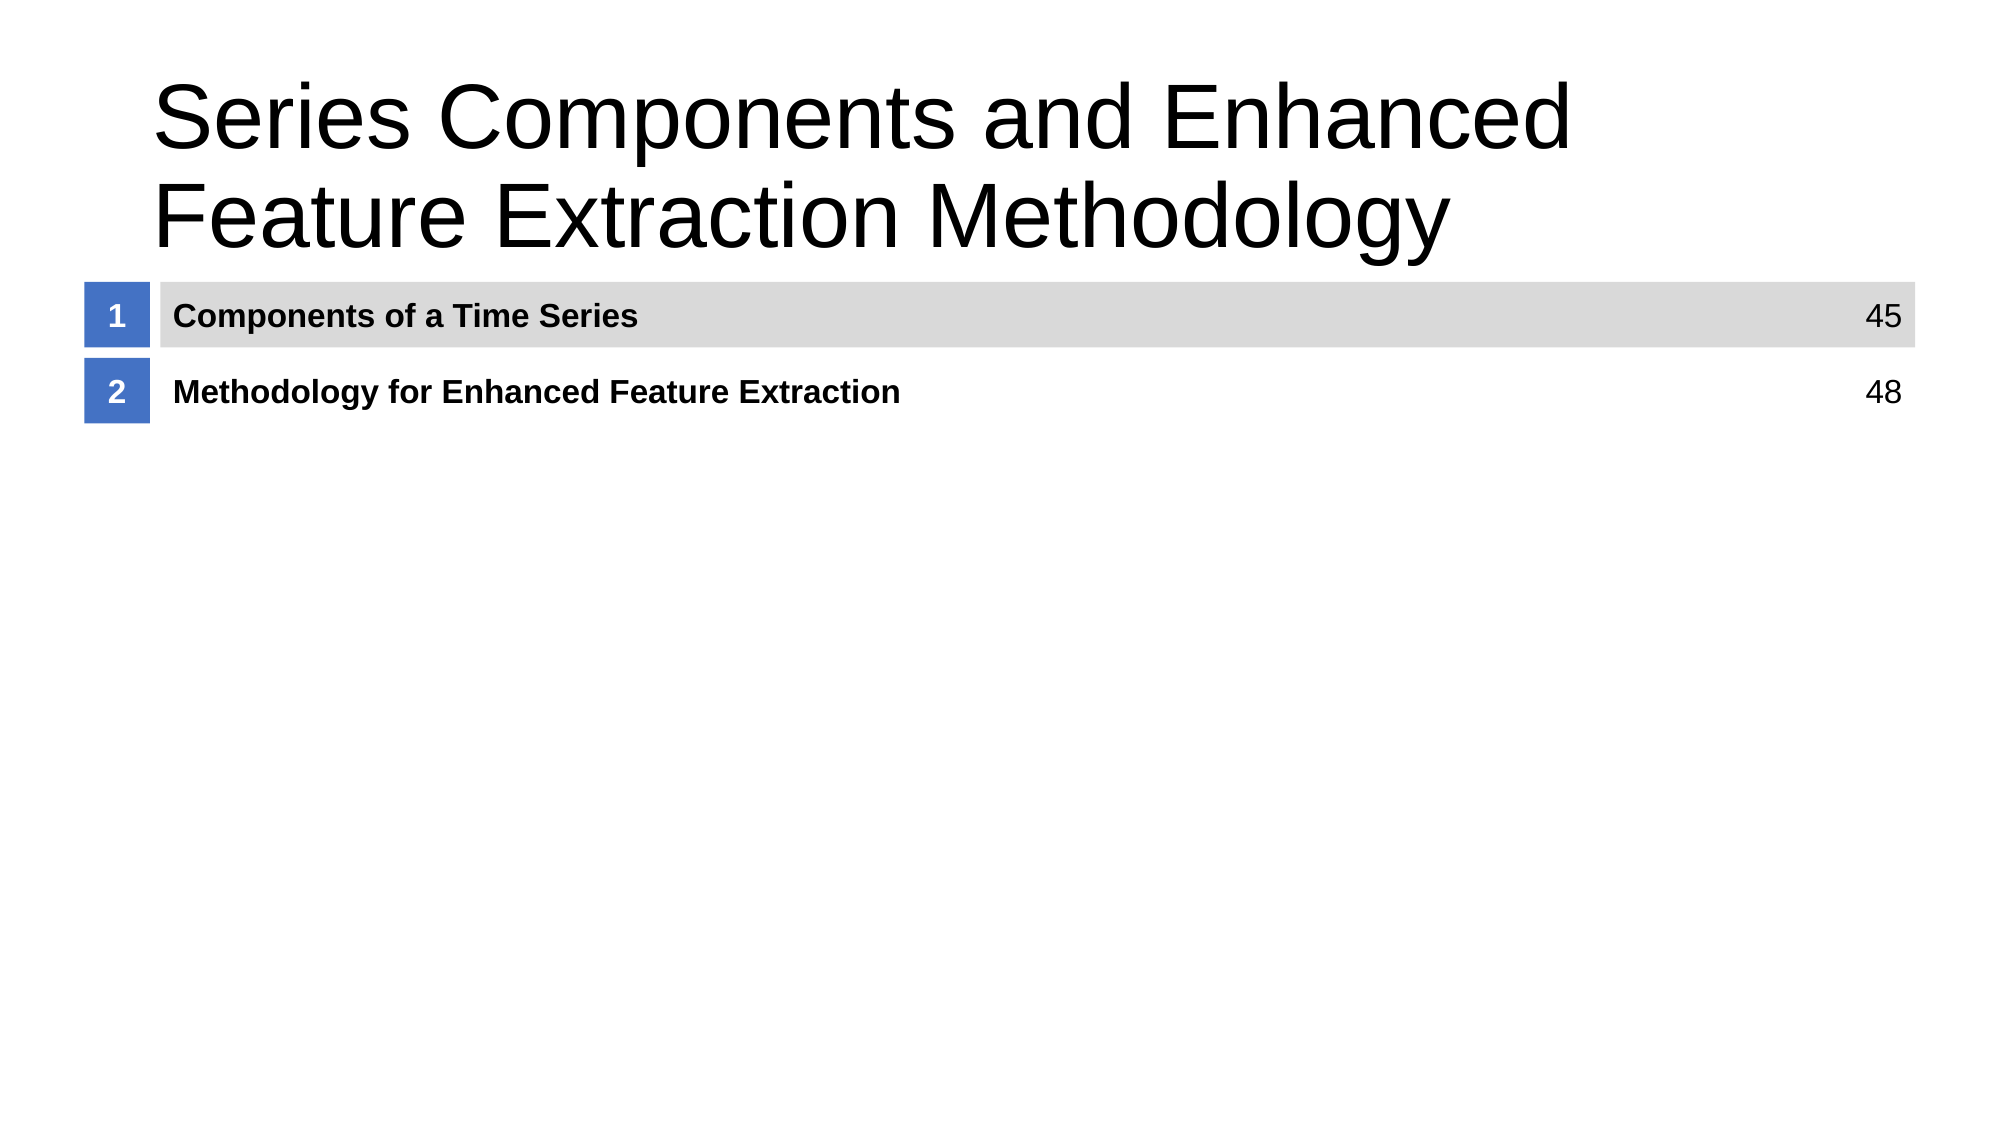

# Series Components and Enhanced Feature Extraction Methodology
1

Components of a Time Series
45
2
Methodology for Enhanced Feature Extraction
48